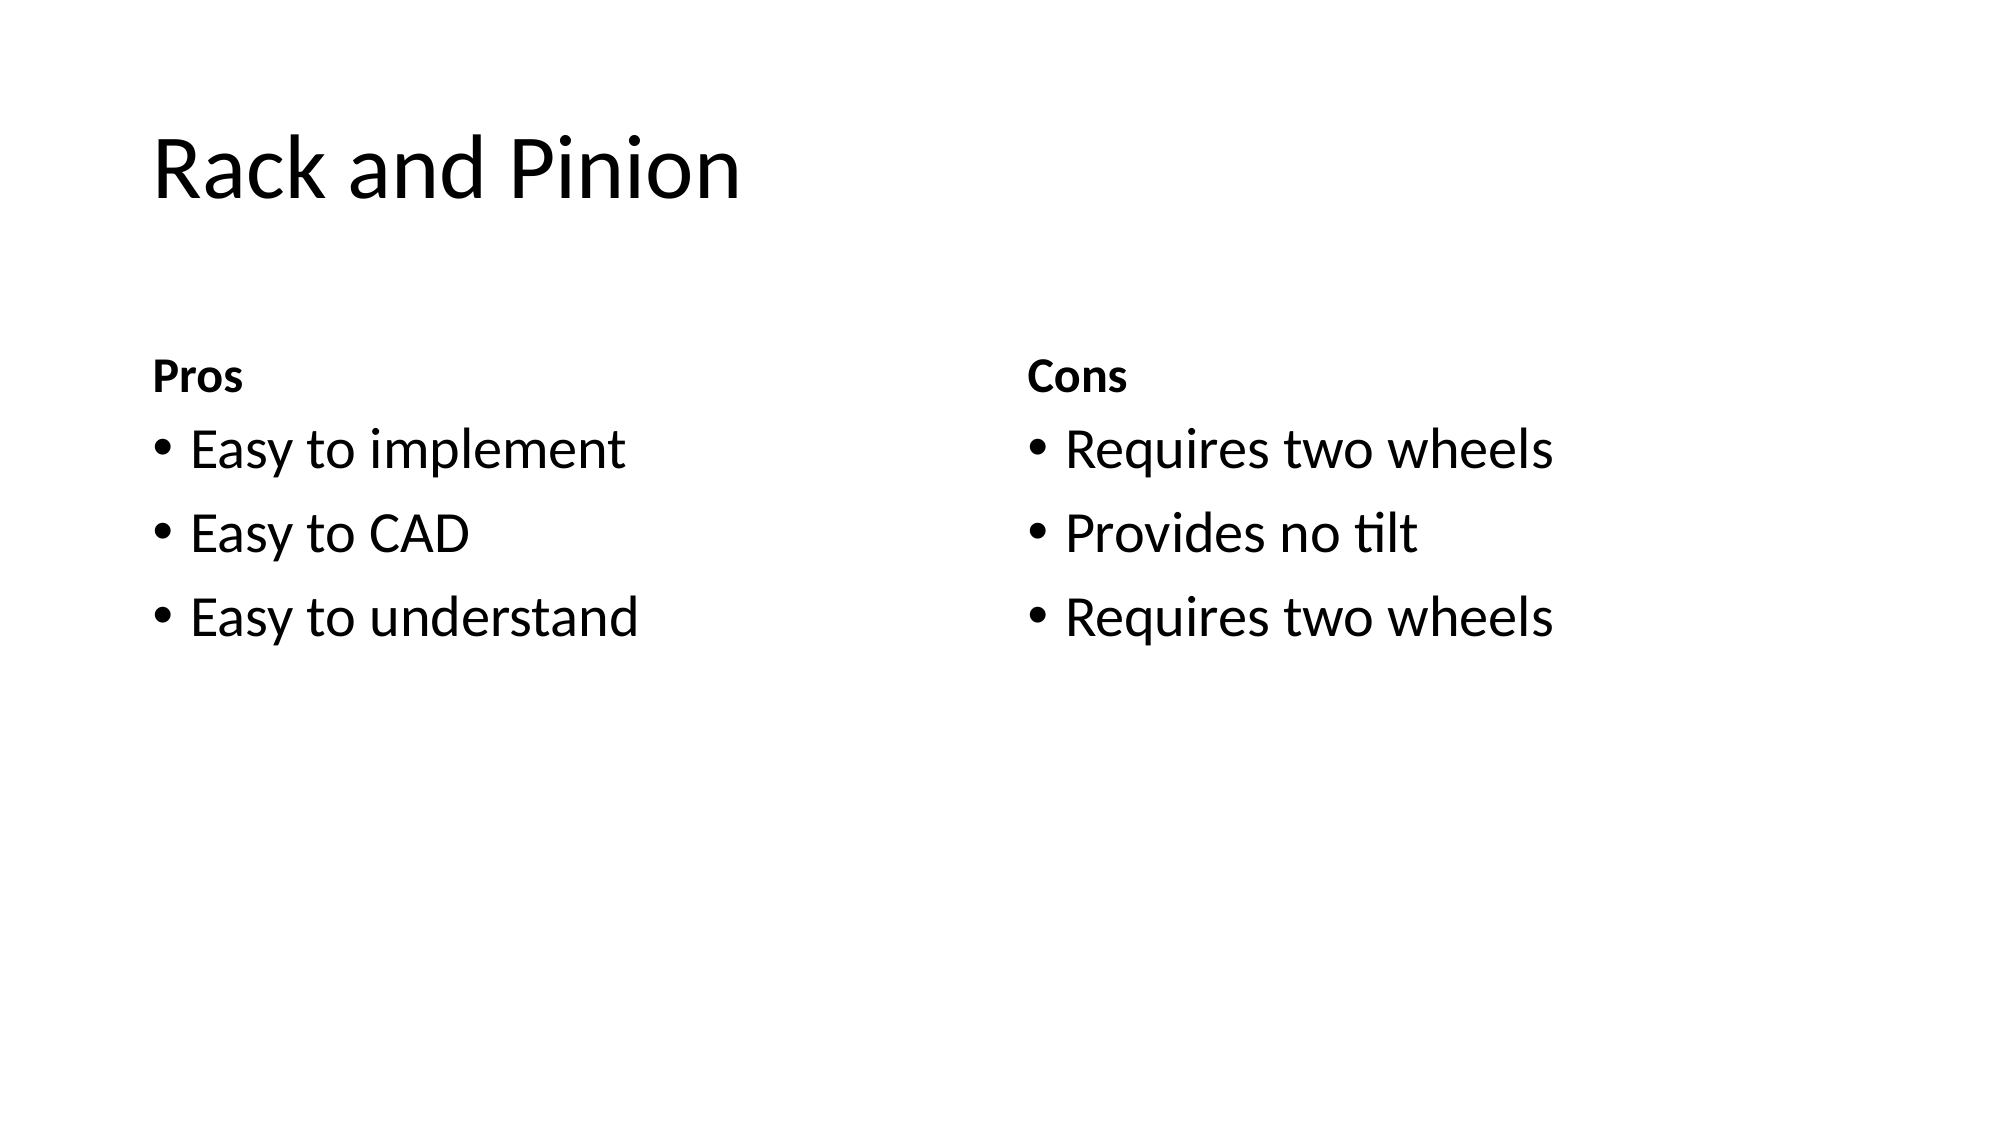

# Rack and Pinion
Pros
Cons
Easy to implement
Easy to CAD
Easy to understand

Requires two wheels
Provides no tilt
Requires two wheels